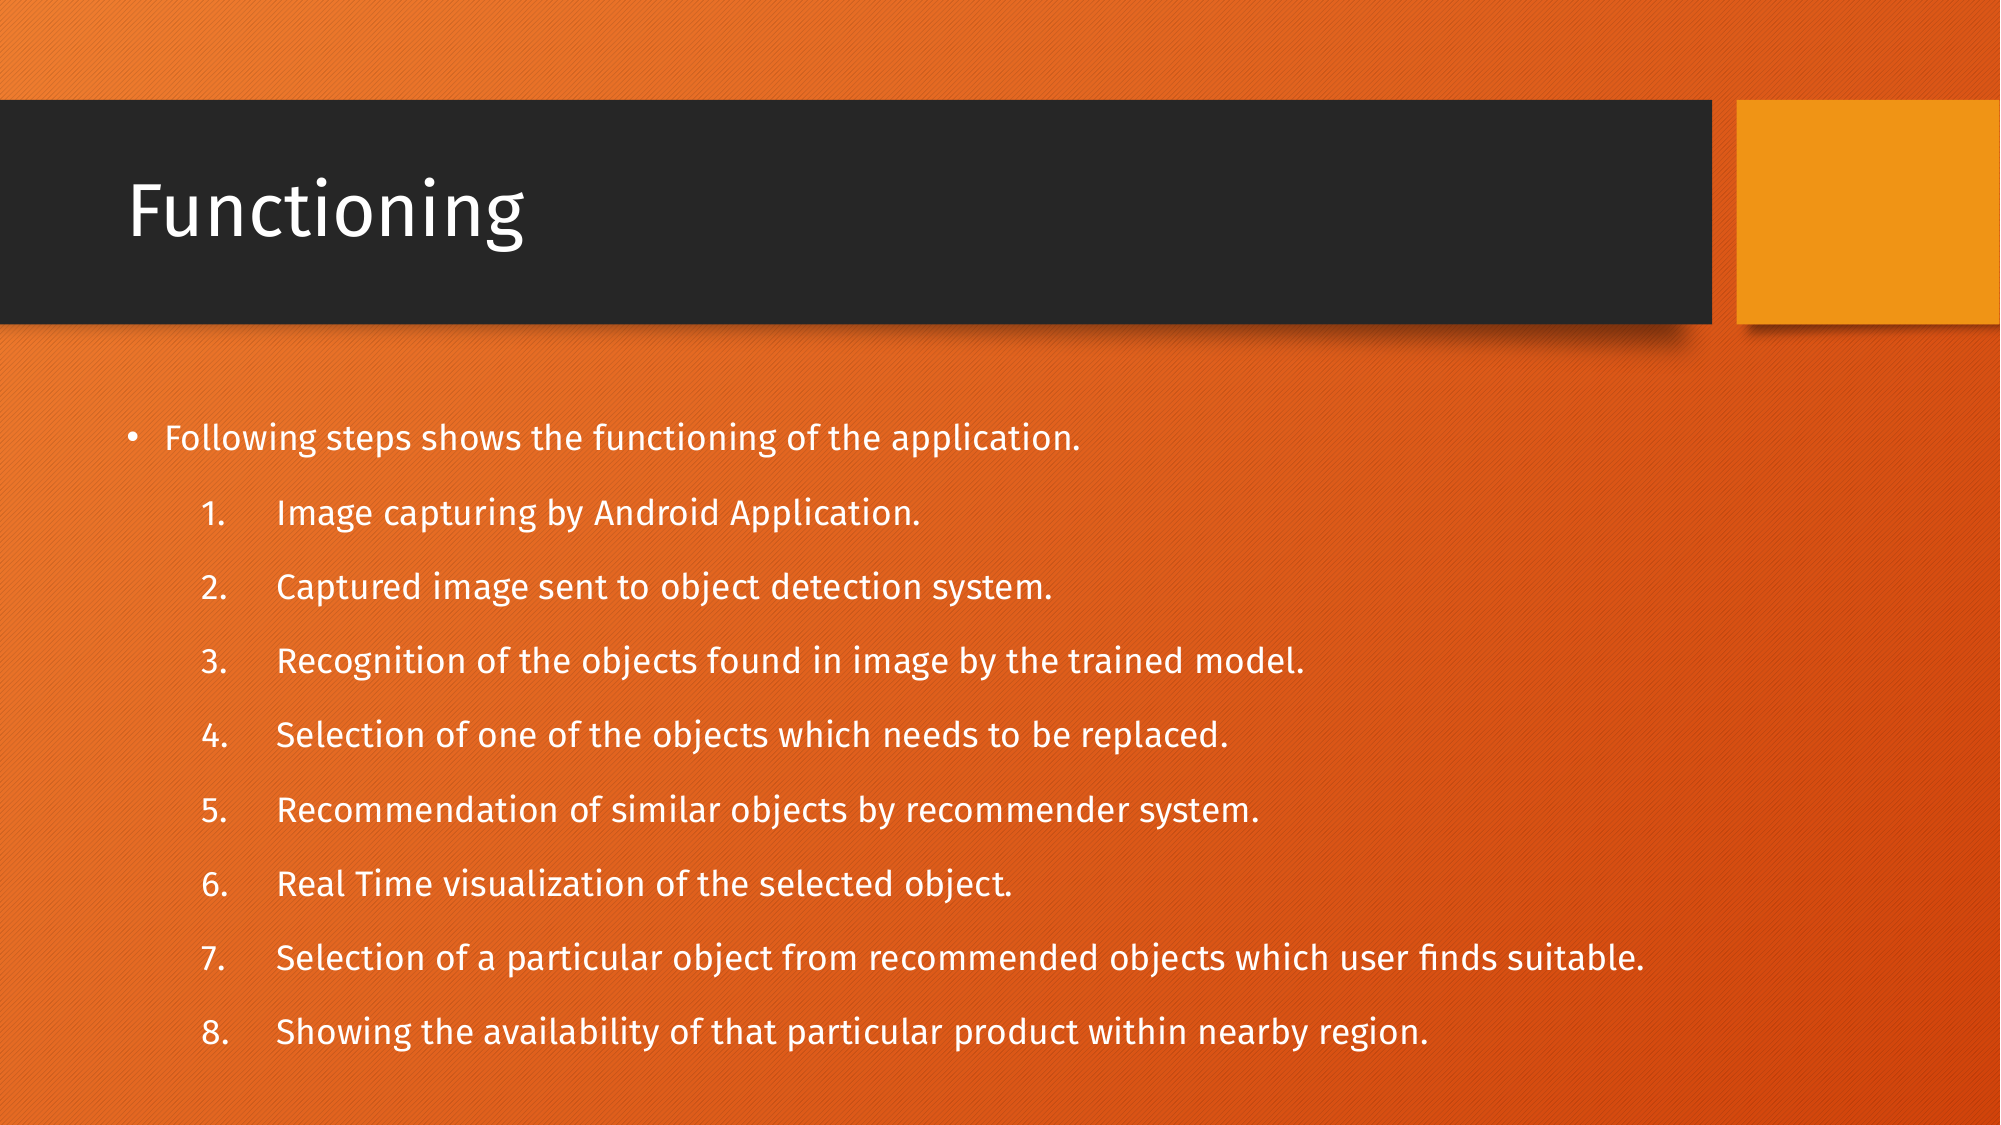

# Functioning
Following steps shows the functioning of the application.
Image capturing by Android Application.
Captured image sent to object detection system.
Recognition of the objects found in image by the trained model.
Selection of one of the objects which needs to be replaced.
Recommendation of similar objects by recommender system.
Real Time visualization of the selected object.
Selection of a particular object from recommended objects which user finds suitable.
Showing the availability of that particular product within nearby region.